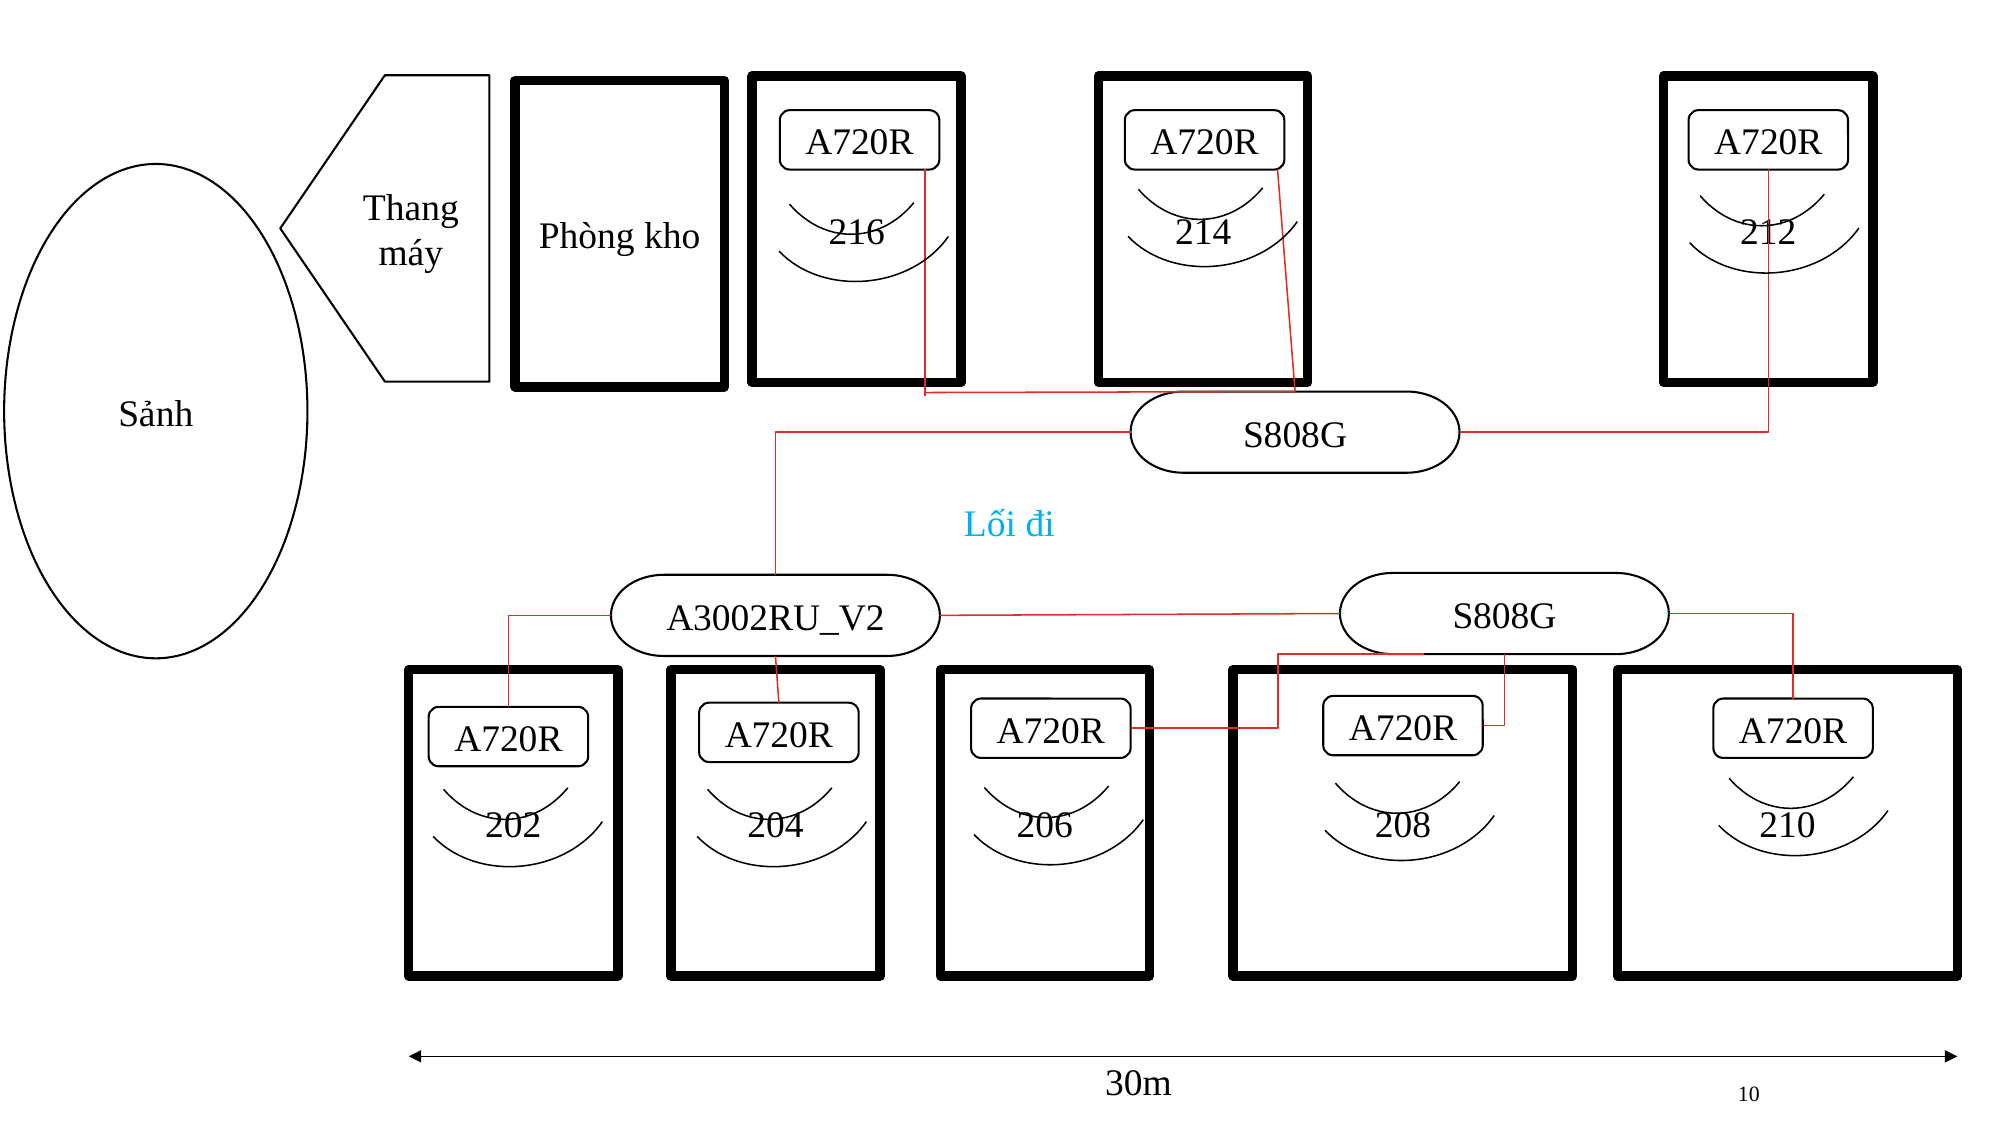

Thang máy
216
214
212
Phòng kho
A720R
A720R
A720R
Sảnh
S808G
Lối đi
S808G
A3002RU_V2

202
204
206
208
210
A720R
A720R
A720R
A720R
A720R
30m
10